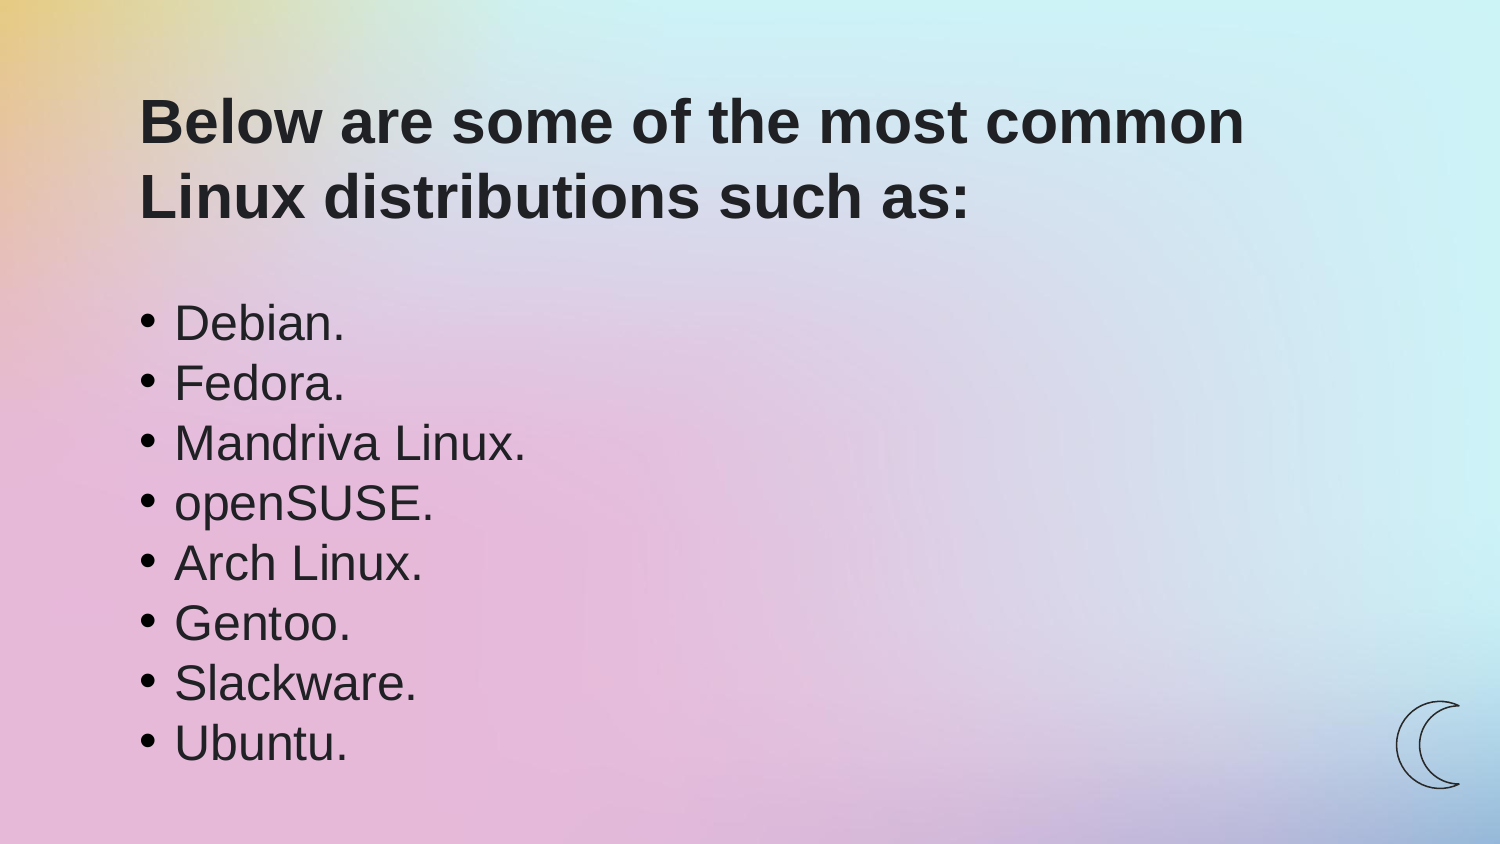

# Below are some of the most common Linux distributions such as:
Debian.
Fedora.
Mandriva Linux.
openSUSE.
Arch Linux.
Gentoo.
Slackware.
Ubuntu.